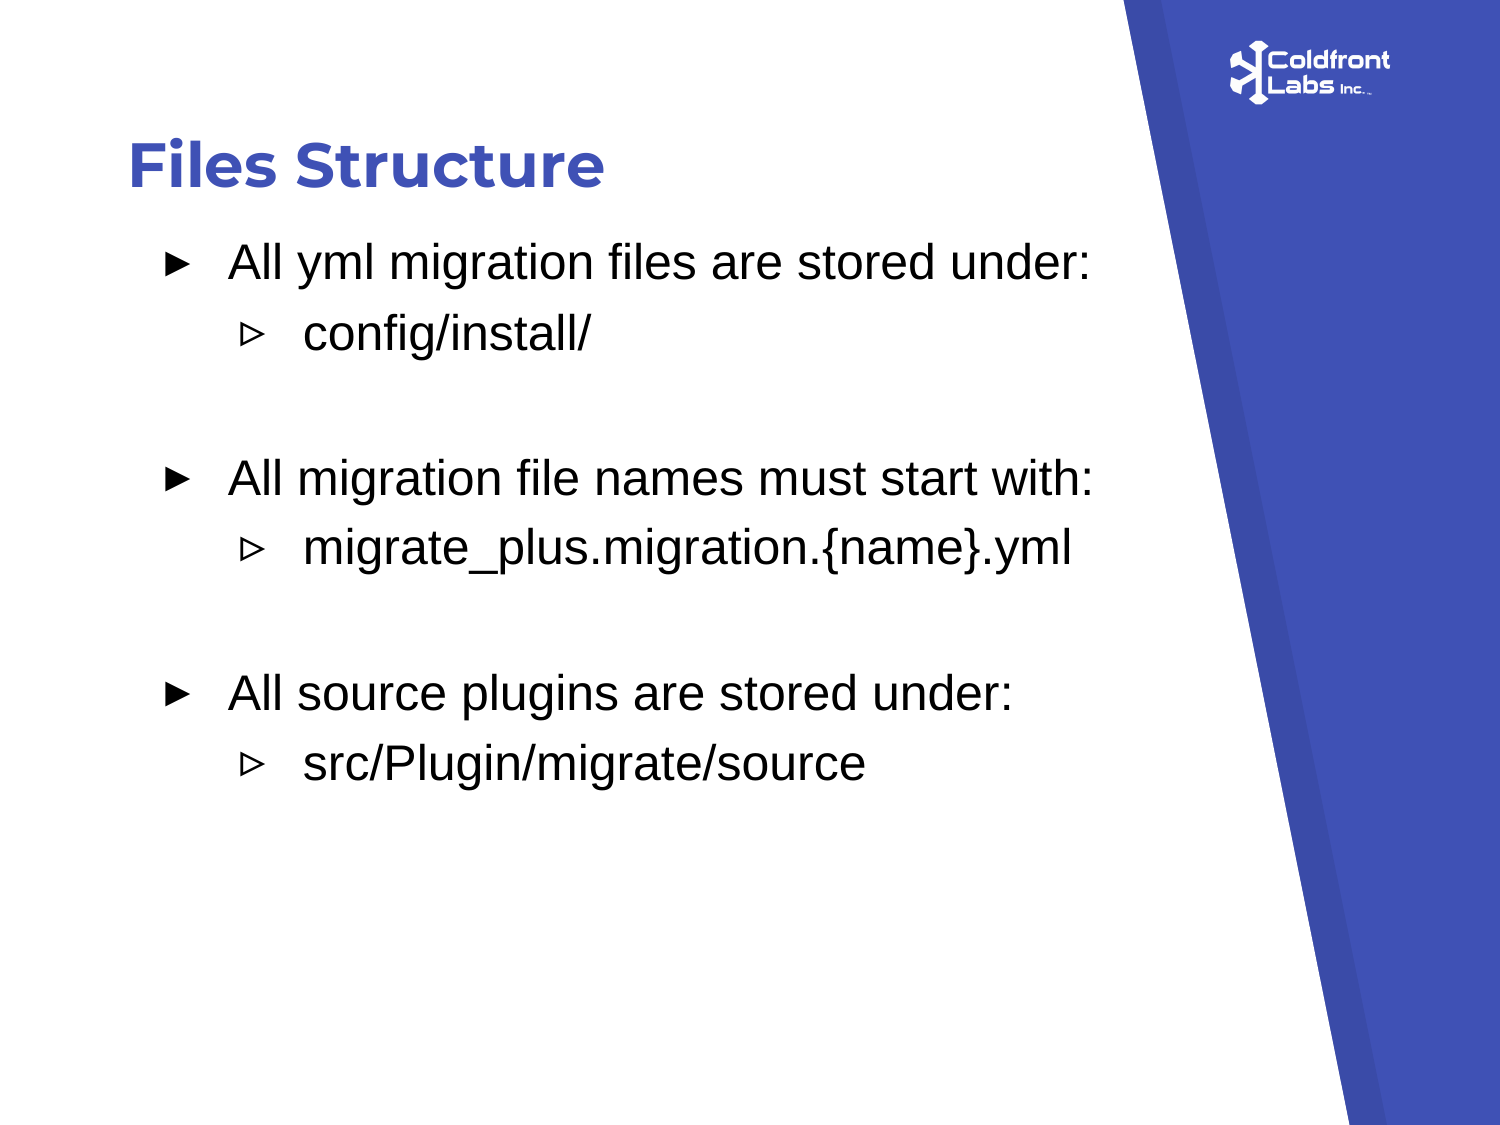

Files Structure
All yml migration files are stored under:
config/install/

All migration file names must start with:
migrate_plus.migration.{name}.yml

All source plugins are stored under:
src/Plugin/migrate/source